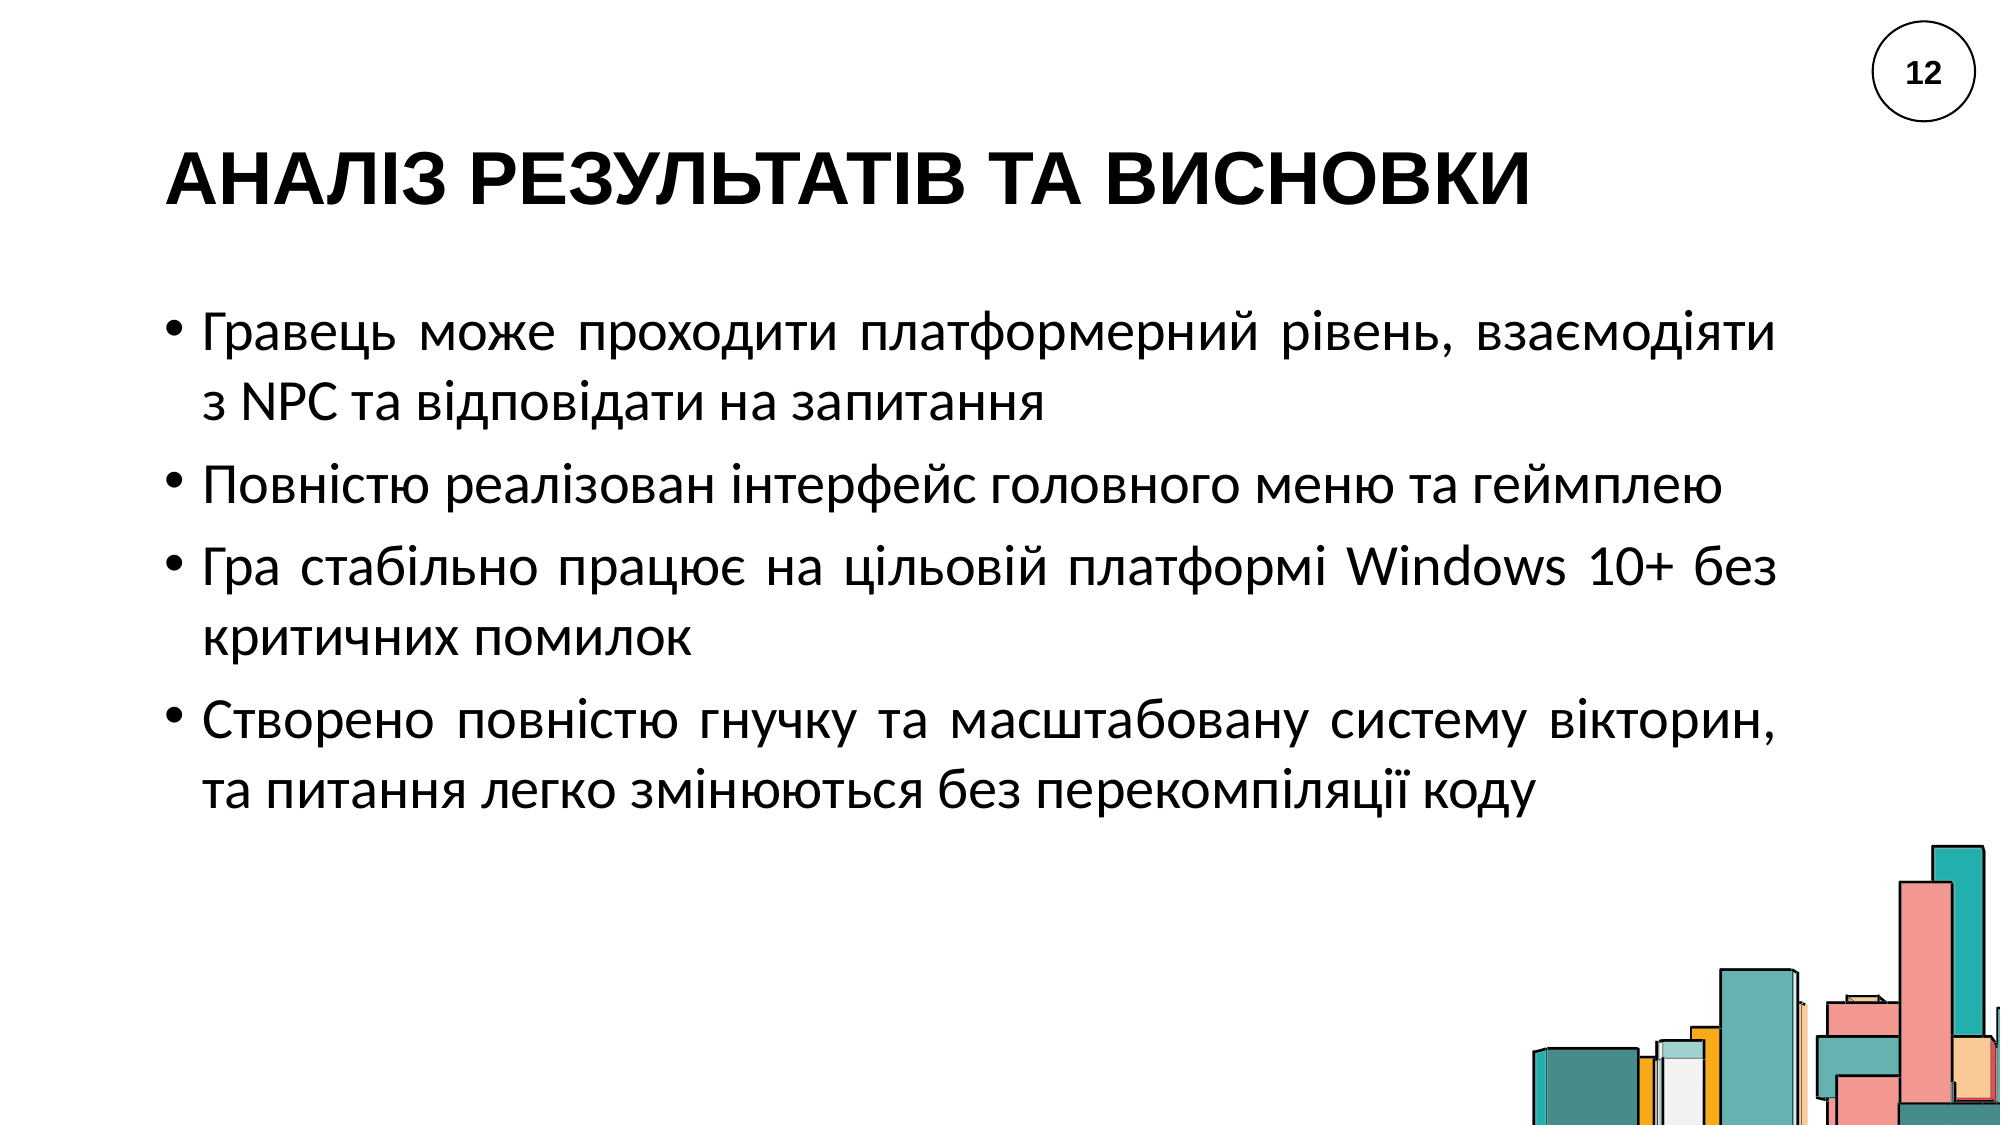

# аналіз результатів та висновки
12
Гравець може проходити платформерний рівень, взаємодіяти з NPC та відповідати на запитання
Повністю реалізован інтерфейс головного меню та геймплею
Гра стабільно працює на цільовій платформі Windows 10+ без критичних помилок
Створено повністю гнучку та масштабовану систему вікторин, та питання легко змінюються без перекомпіляції коду